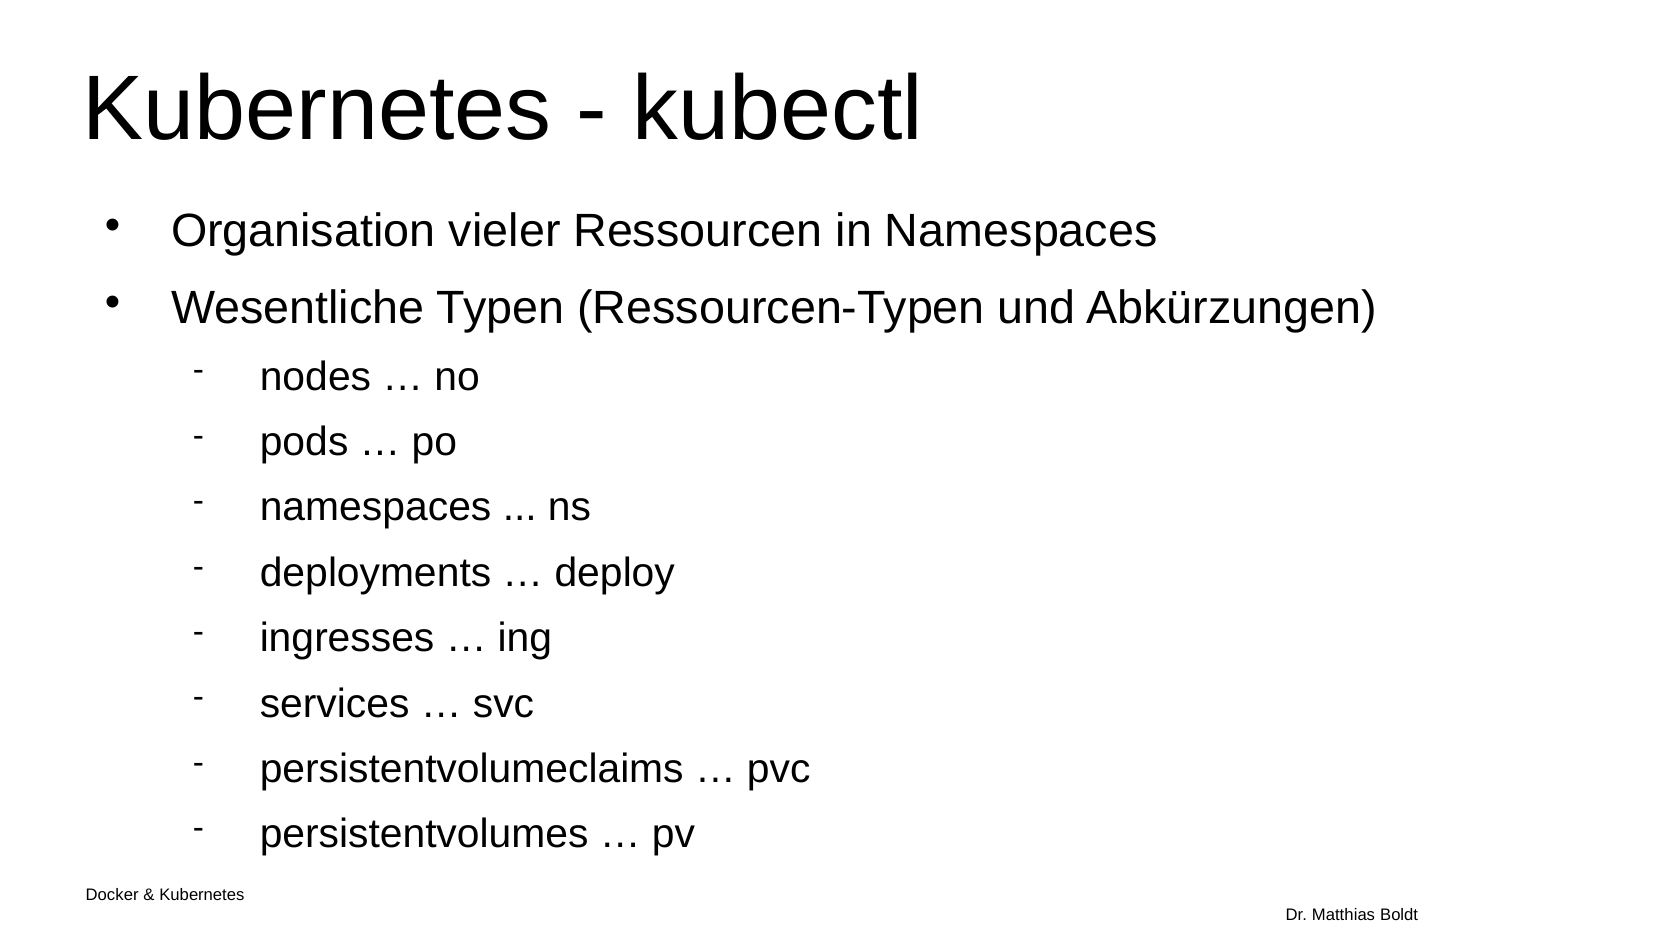

Kubernetes - kubectl
Organisation vieler Ressourcen in Namespaces
Wesentliche Typen (Ressourcen-Typen und Abkürzungen)
nodes … no
pods … po
namespaces ... ns
deployments … deploy
ingresses … ing
services … svc
persistentvolumeclaims … pvc
persistentvolumes … pv

Docker & Kubernetes																Dr. Matthias Boldt